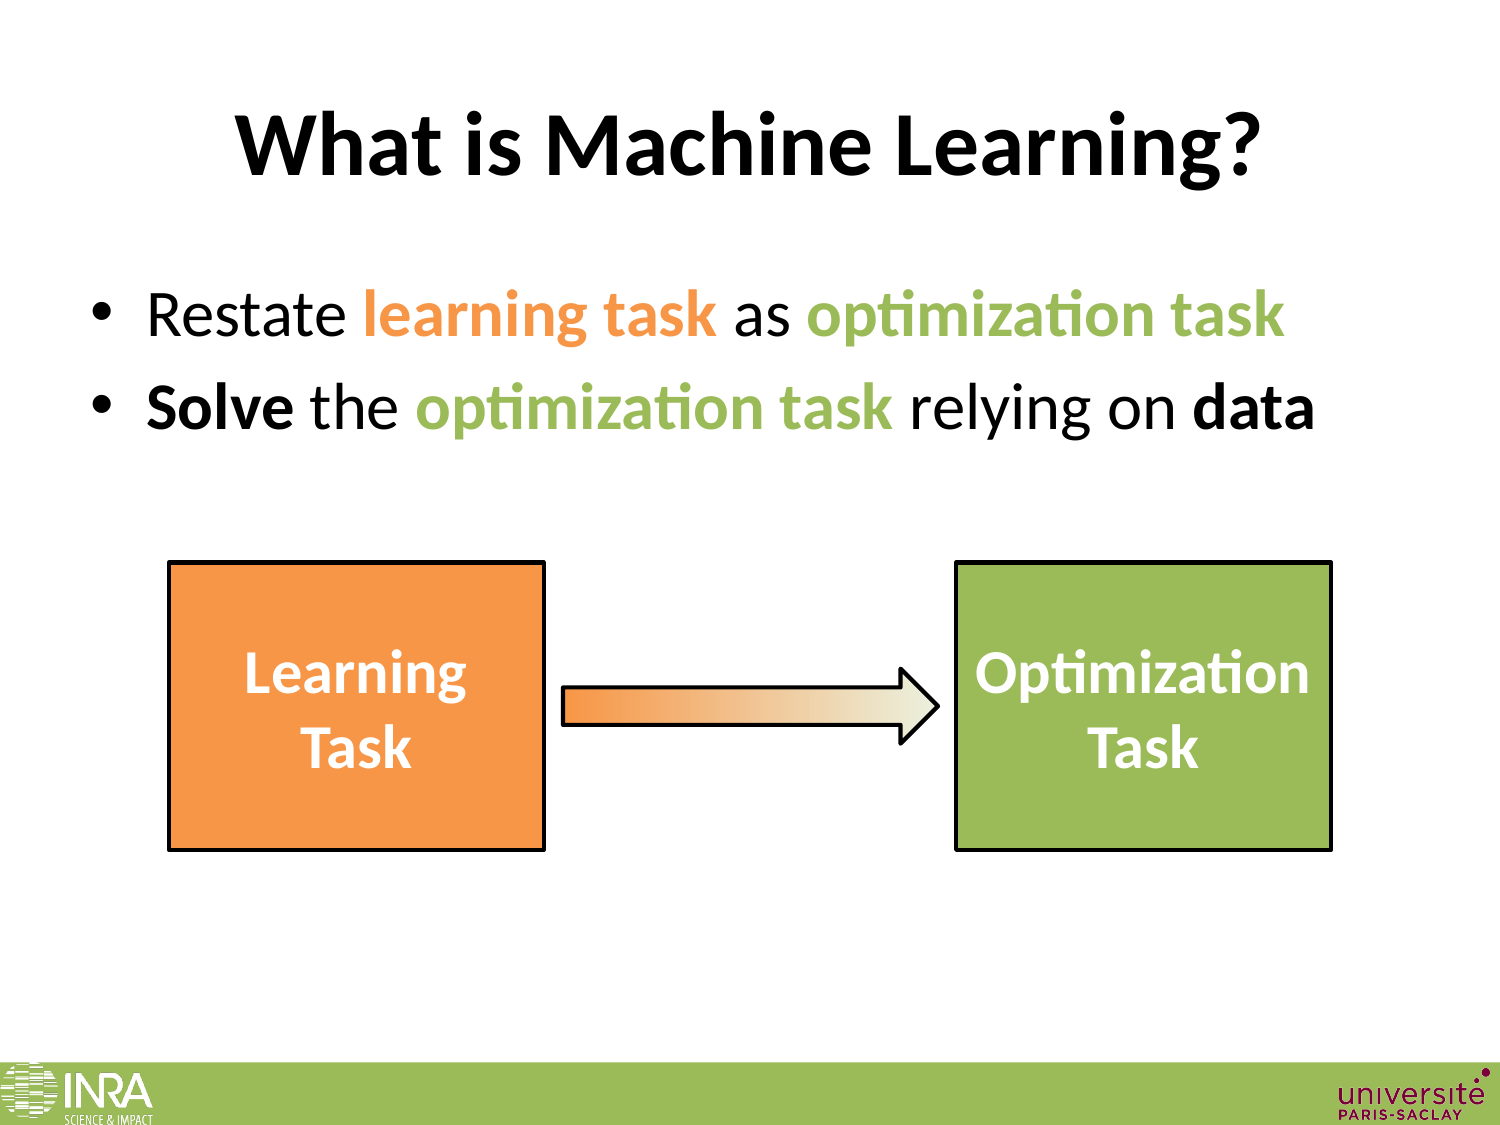

# What is Machine Learning?
Restate learning task as optimization task
Solve the optimization task relying on data
Learning
Task
Optimization Task